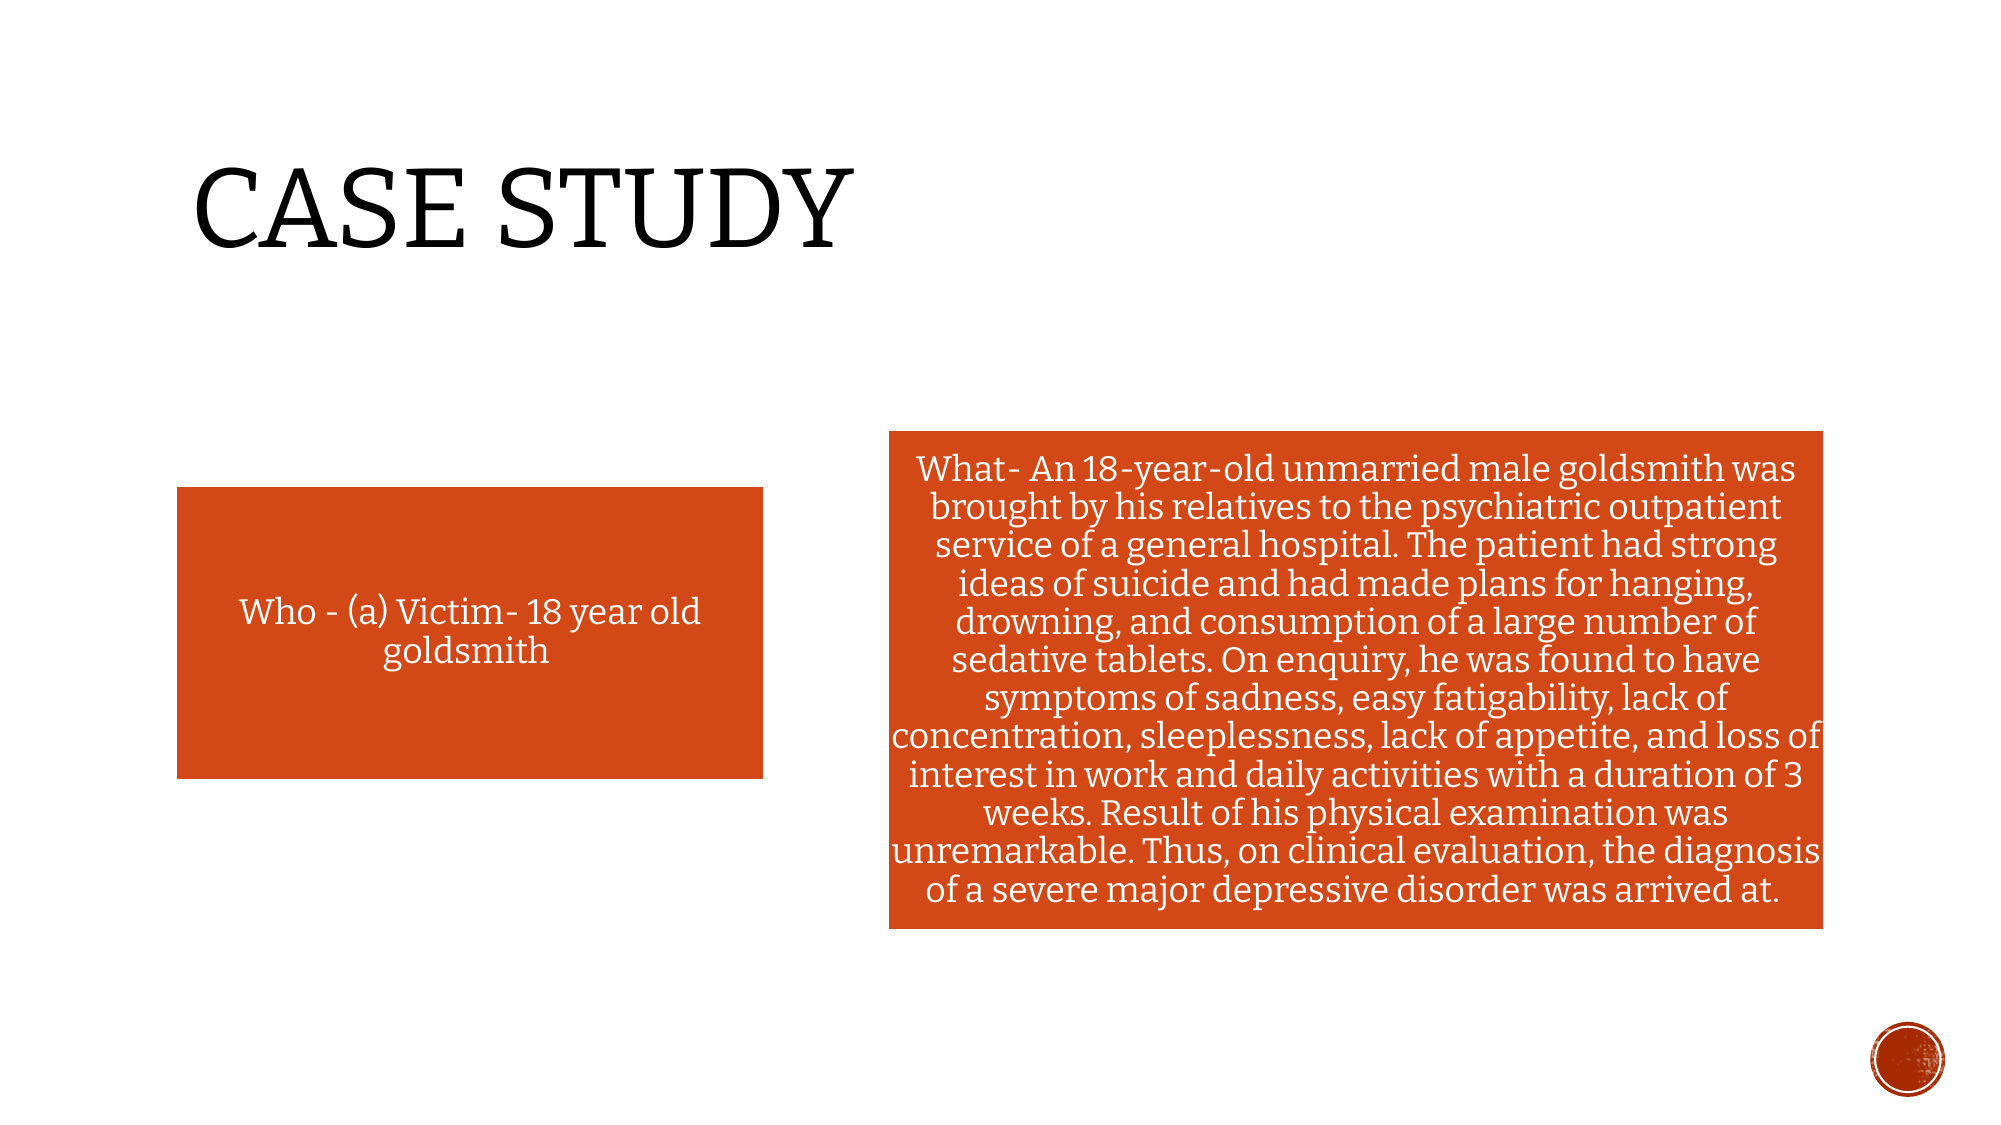

# CASE STUDY
Who - (a) Victim- 18 year old goldsmith
What- An 18-year-old unmarried male goldsmith was brought by his relatives to the psychiatric outpatient service of a general hospital. The patient had strong ideas of suicide and had made plans for hanging, drowning, and consumption of a large number of sedative tablets. On enquiry, he was found to have symptoms of sadness, easy fatigability, lack of concentration, sleeplessness, lack of appetite, and loss of interest in work and daily activities with a duration of 3 weeks. Result of his physical examination was unremarkable. Thus, on clinical evaluation, the diagnosis of a severe major depressive disorder was arrived at.